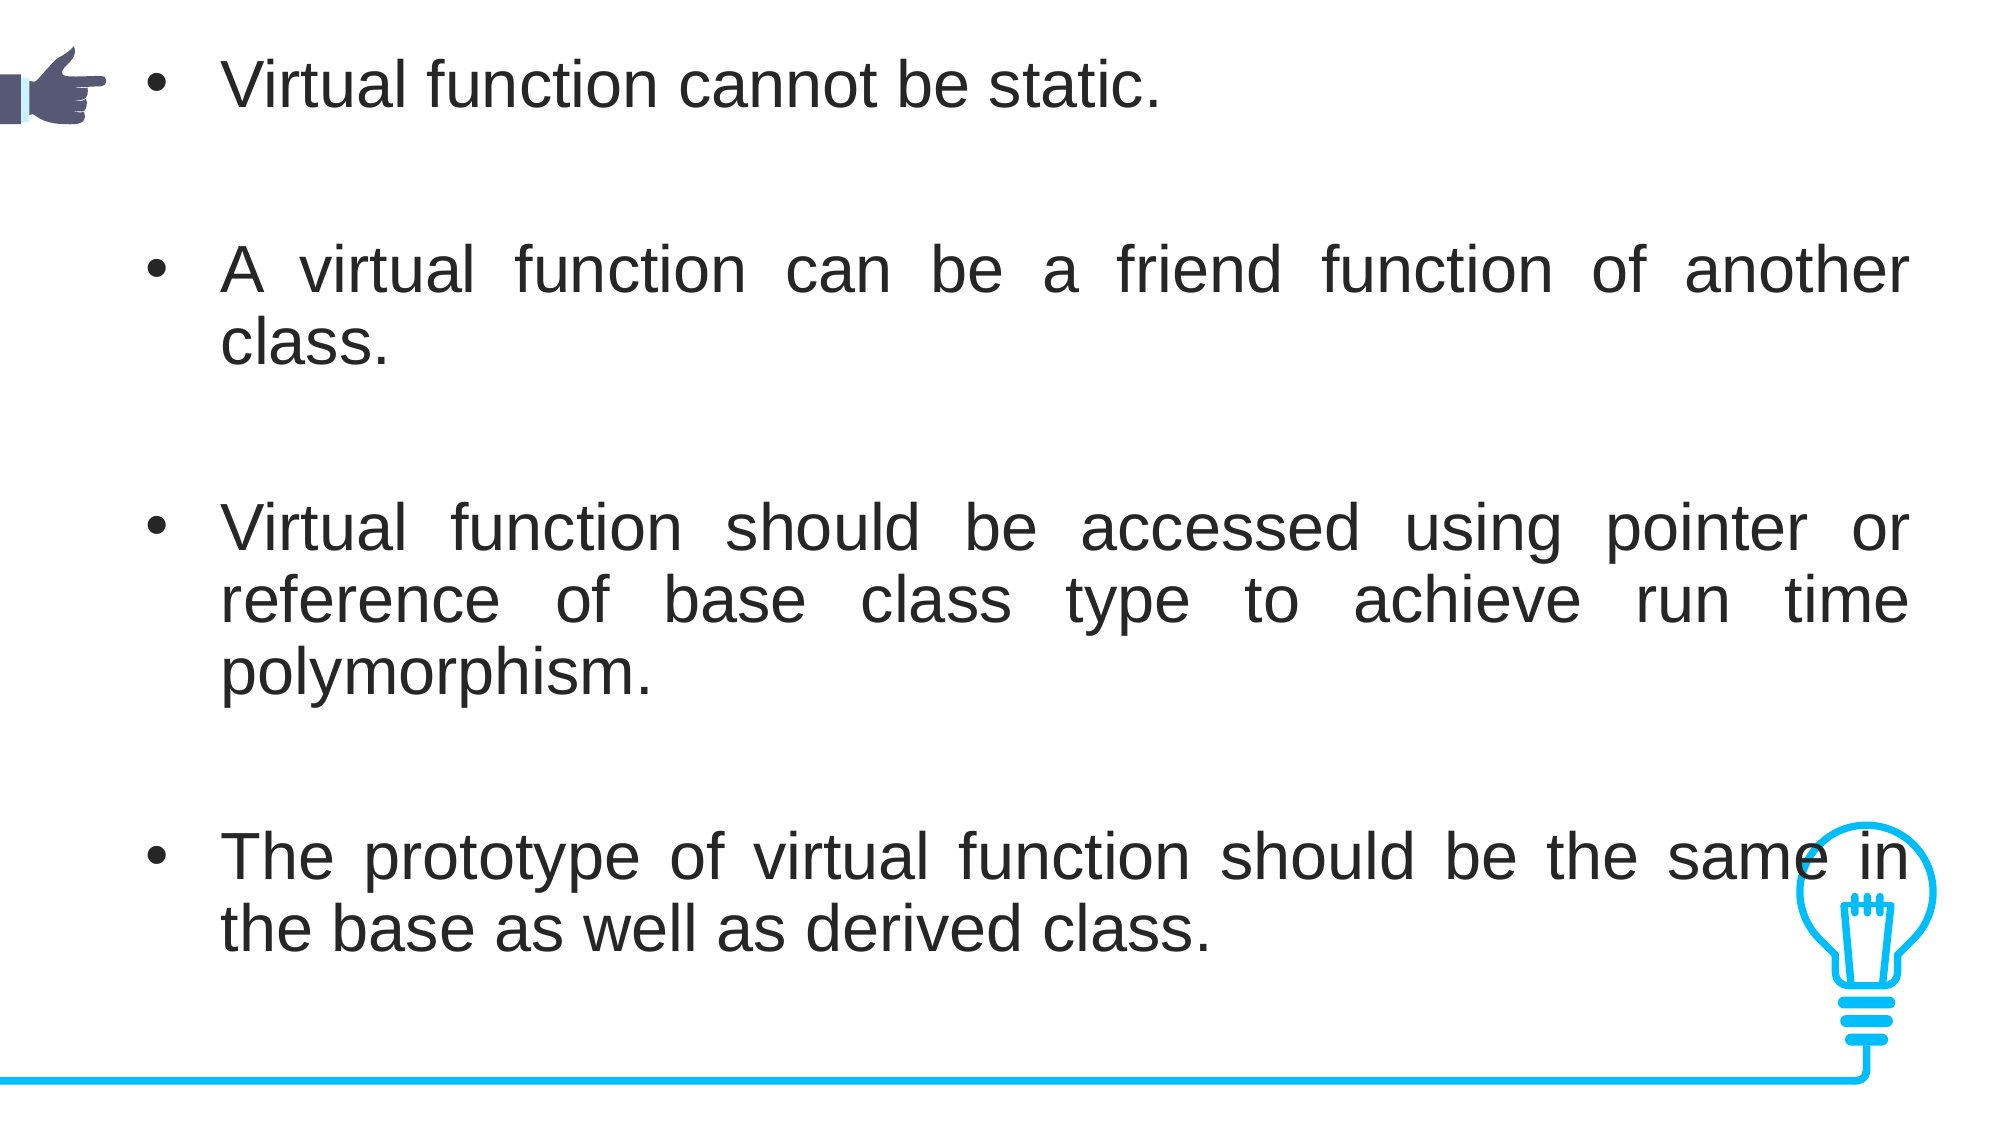

Virtual function cannot be static.

A virtual function can be a friend function of another class.

Virtual function should be accessed using pointer or reference of base class type to achieve run time polymorphism.

The prototype of virtual function should be the same in the base as well as derived class.